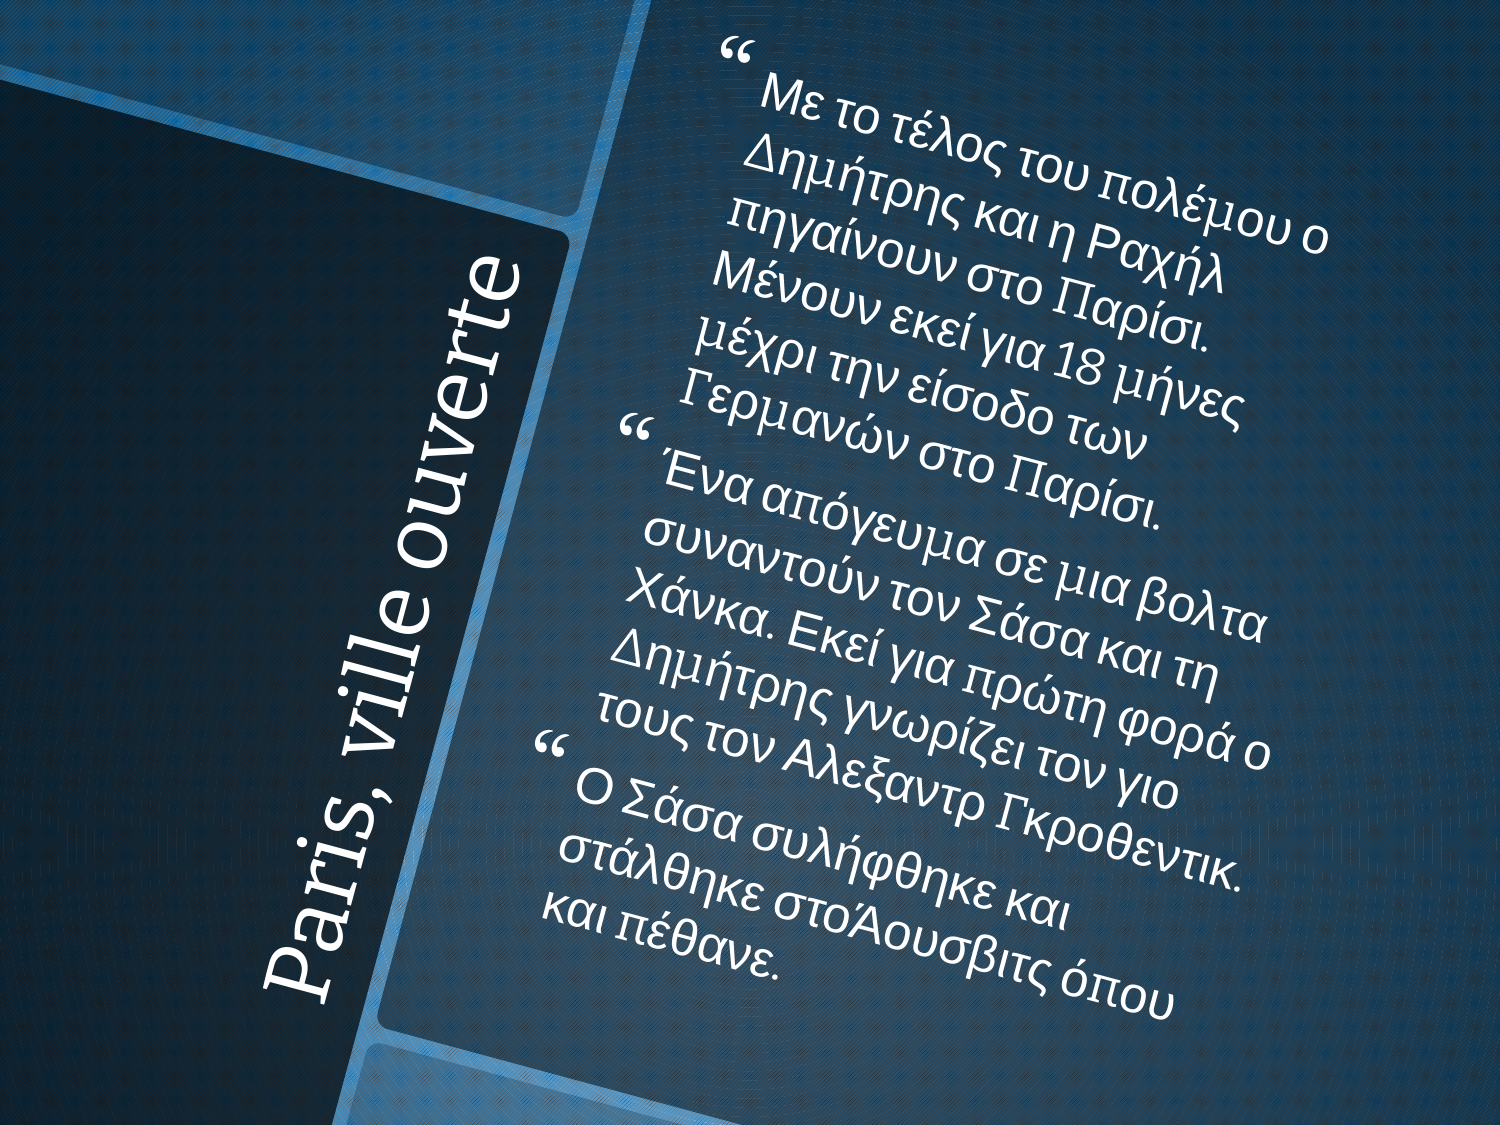

Με το τέλος του πολέμου ο Δημήτρης και η Ραχήλ πηγαίνουν στο Παρίσι. Μένουν εκεί για 18 μήνες μέχρι την είσοδο των Γερμανών στο Παρίσι.
Ένα απόγευμα σε μια βολτα συναντούν τον Σάσα και τη Χάνκα. Εκεί για πρώτη φορά ο Δημήτρης γνωρίζει τον γιο τους τον Αλεξαντρ Γκροθεντικ.
Ο Σάσα συλήφθηκε και στάλθηκε στοΆουσβιτς όπου και πέθανε.
# Paris, ville ouverte